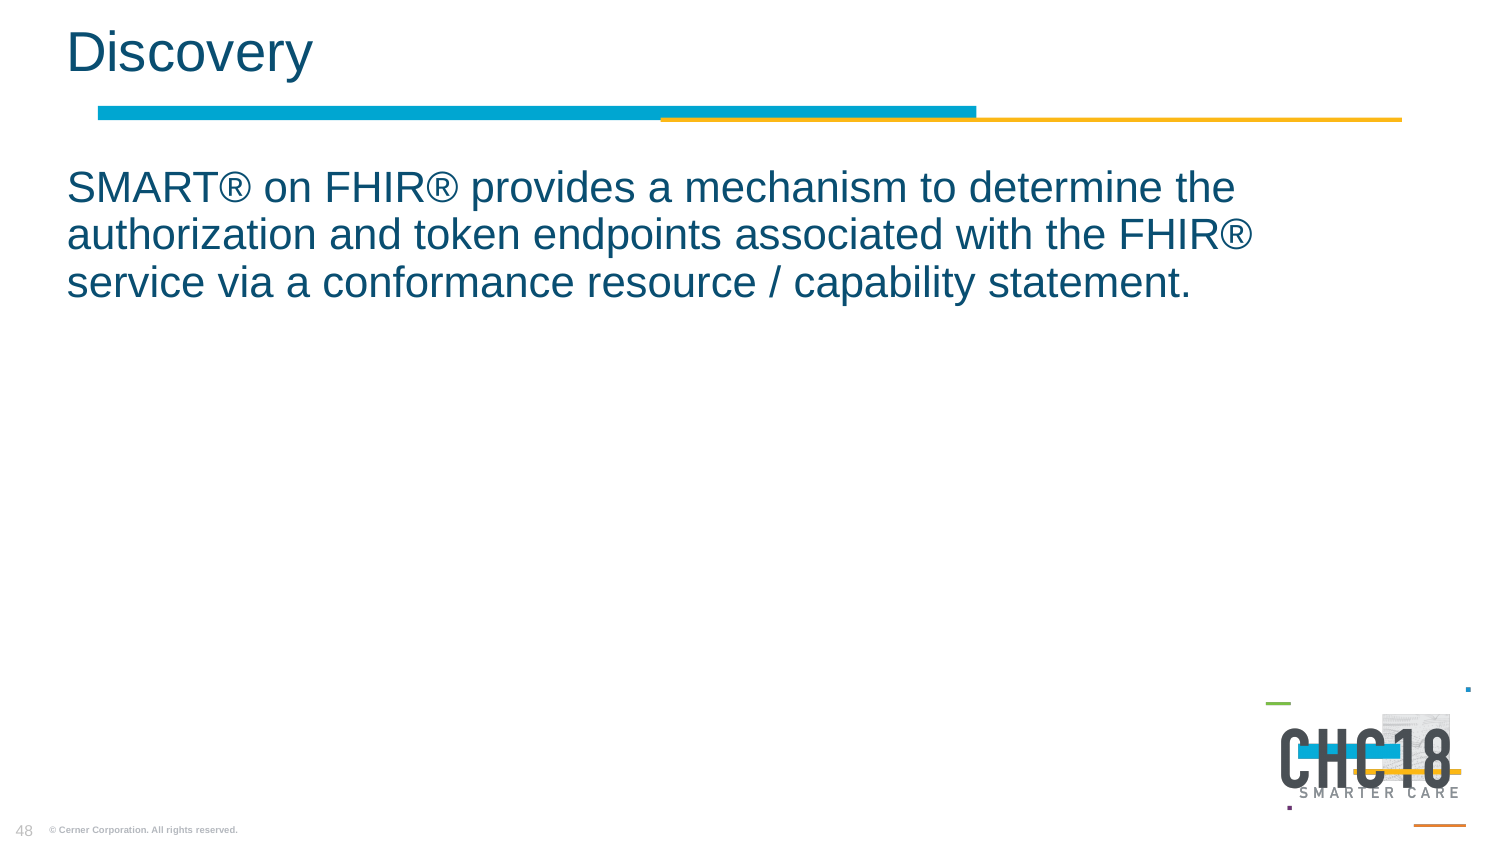

# Discovery
SMART® on FHIR® provides a mechanism to determine the authorization and token endpoints associated with the FHIR® service via a conformance resource / capability statement.